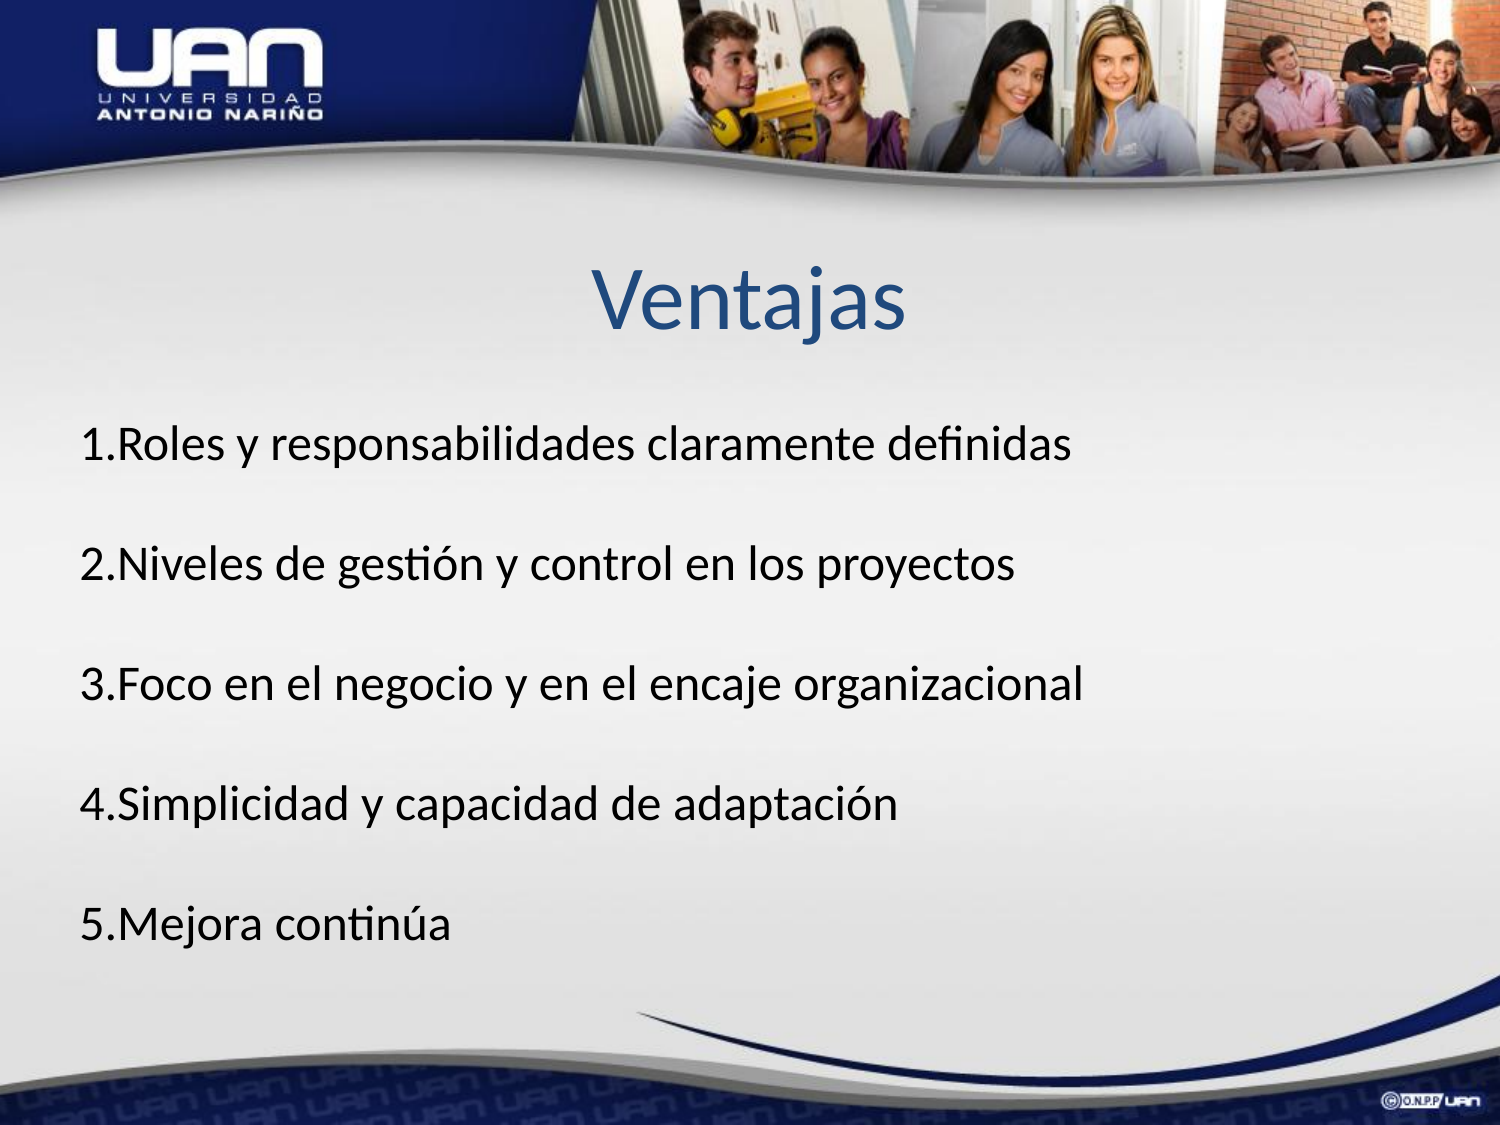

Ventajas
Roles y responsabilidades claramente definidas
Niveles de gestión y control en los proyectos
Foco en el negocio y en el encaje organizacional
Simplicidad y capacidad de adaptación
Mejora continúa